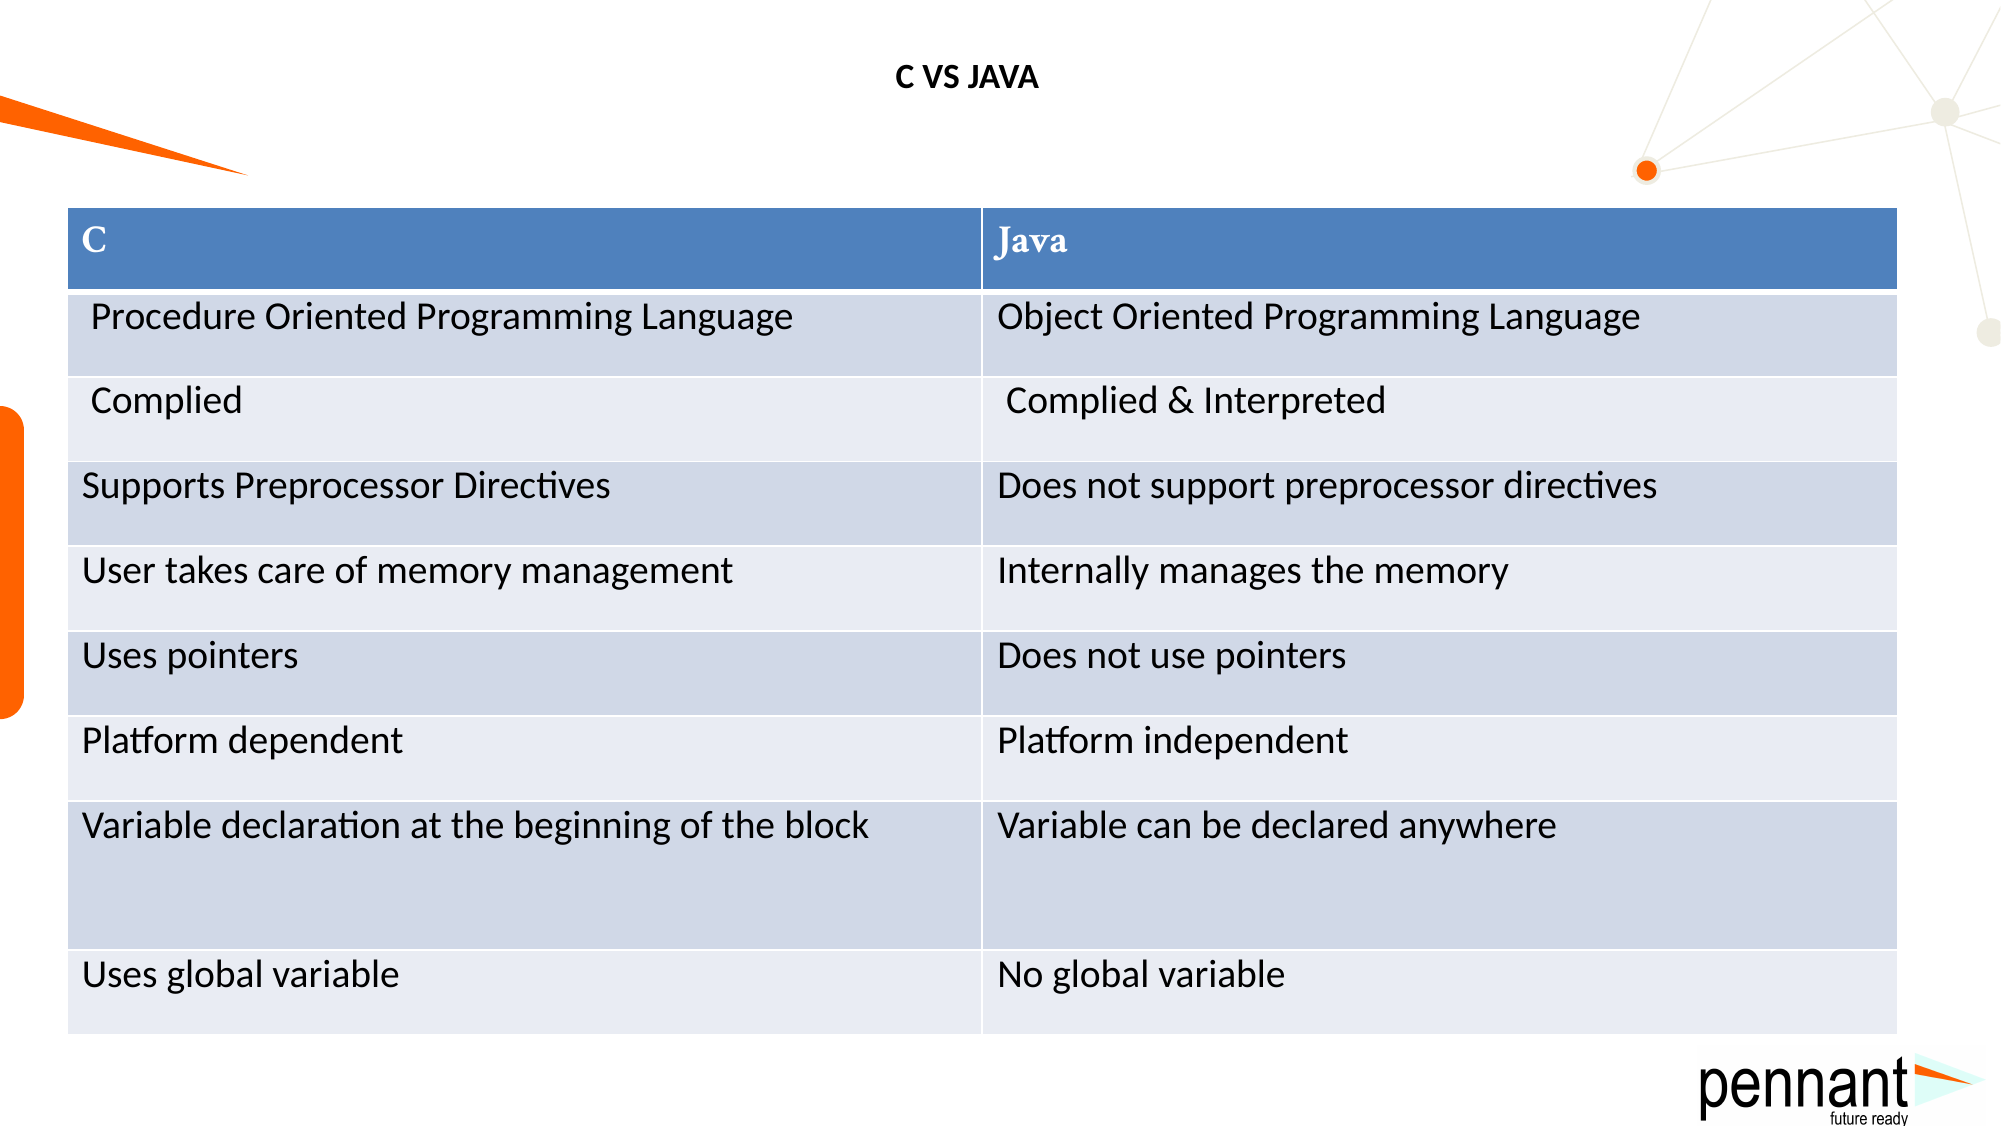

# C VS JAVA

| C | Java |
| --- | --- |
| Procedure Oriented Programming Language | Object Oriented Programming Language |
| Complied | Complied & Interpreted |
| Supports Preprocessor Directives | Does not support preprocessor directives |
| User takes care of memory management | Internally manages the memory |
| Uses pointers | Does not use pointers |
| Platform dependent | Platform independent |
| Variable declaration at the beginning of the block | Variable can be declared anywhere |
| Uses global variable | No global variable |